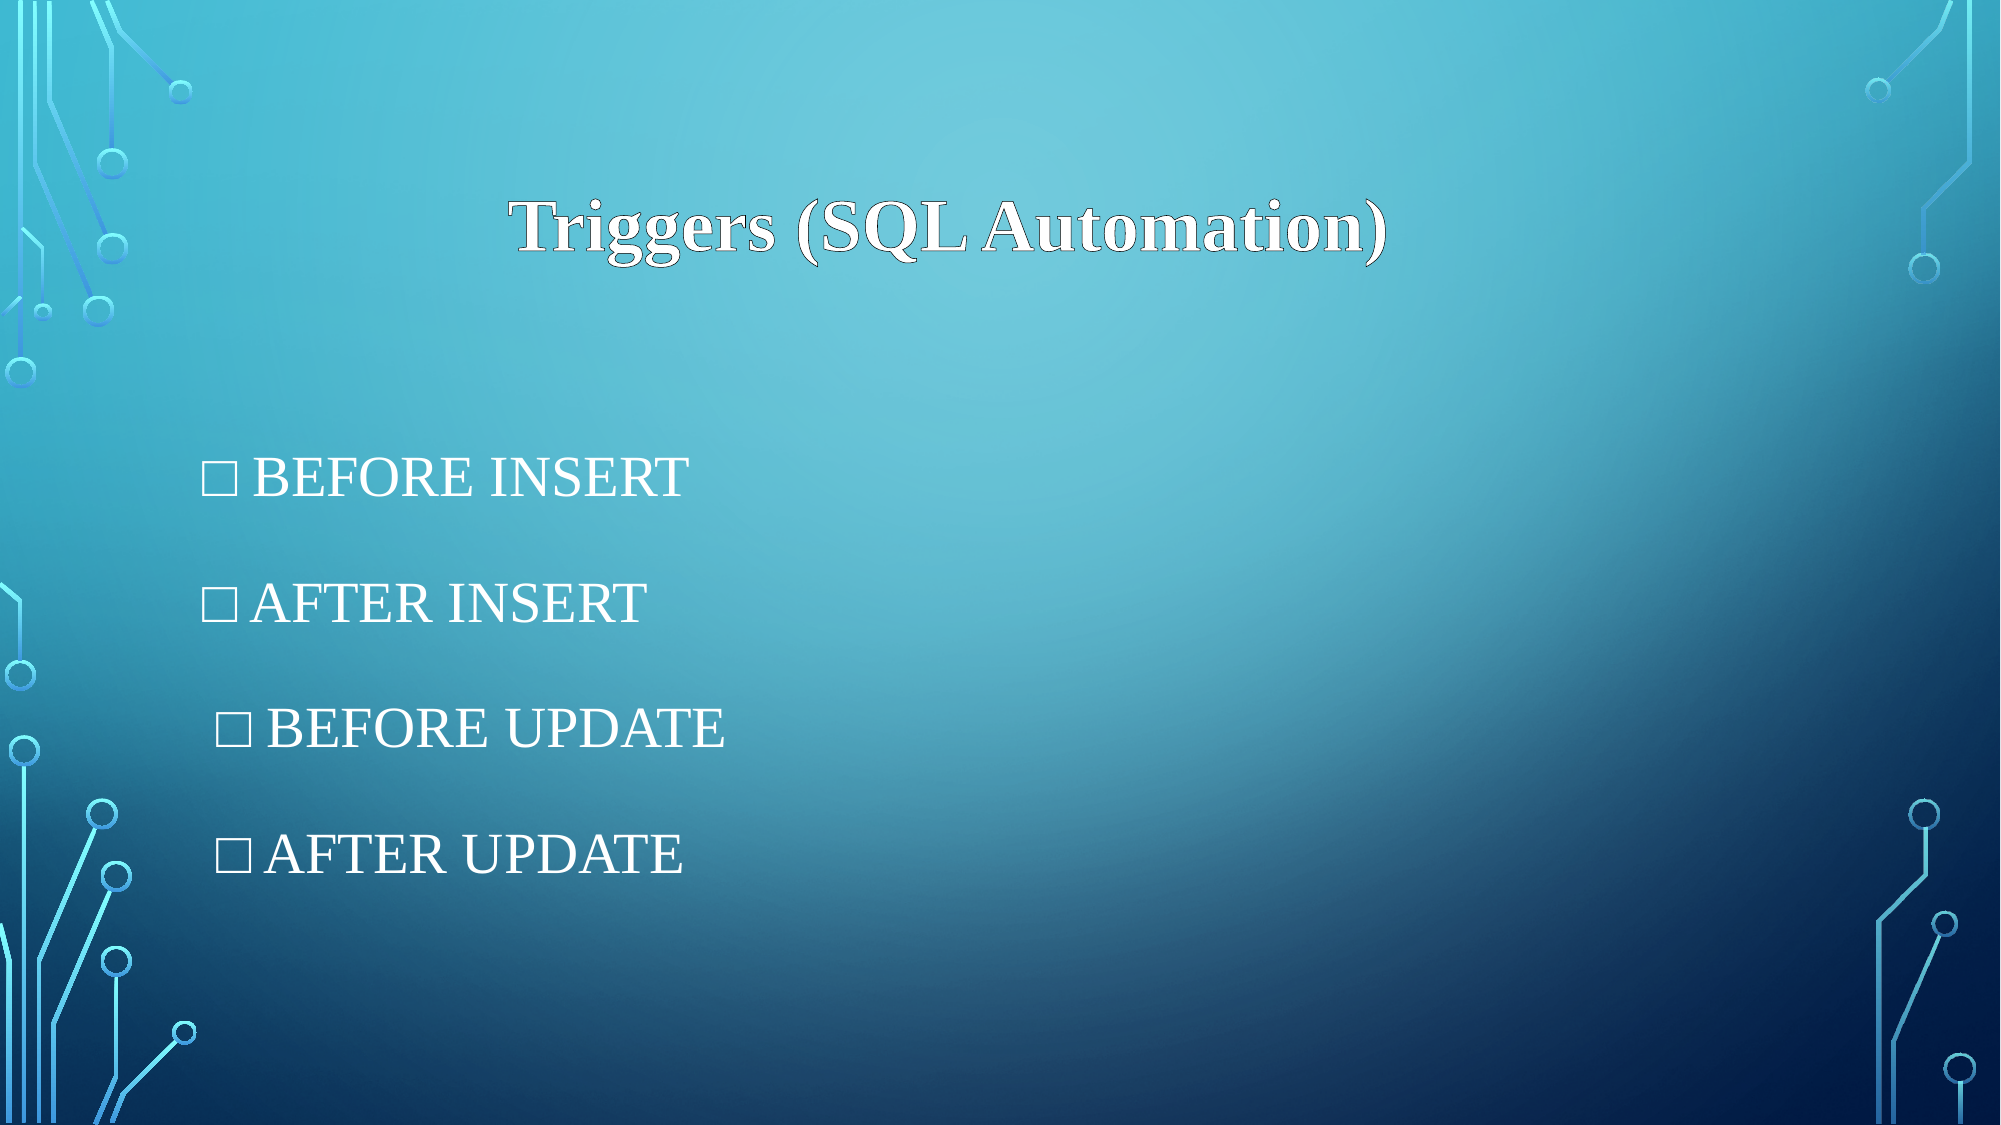

Triggers (SQL Automation)
# □ before insert □ after insert □ before update □ after update